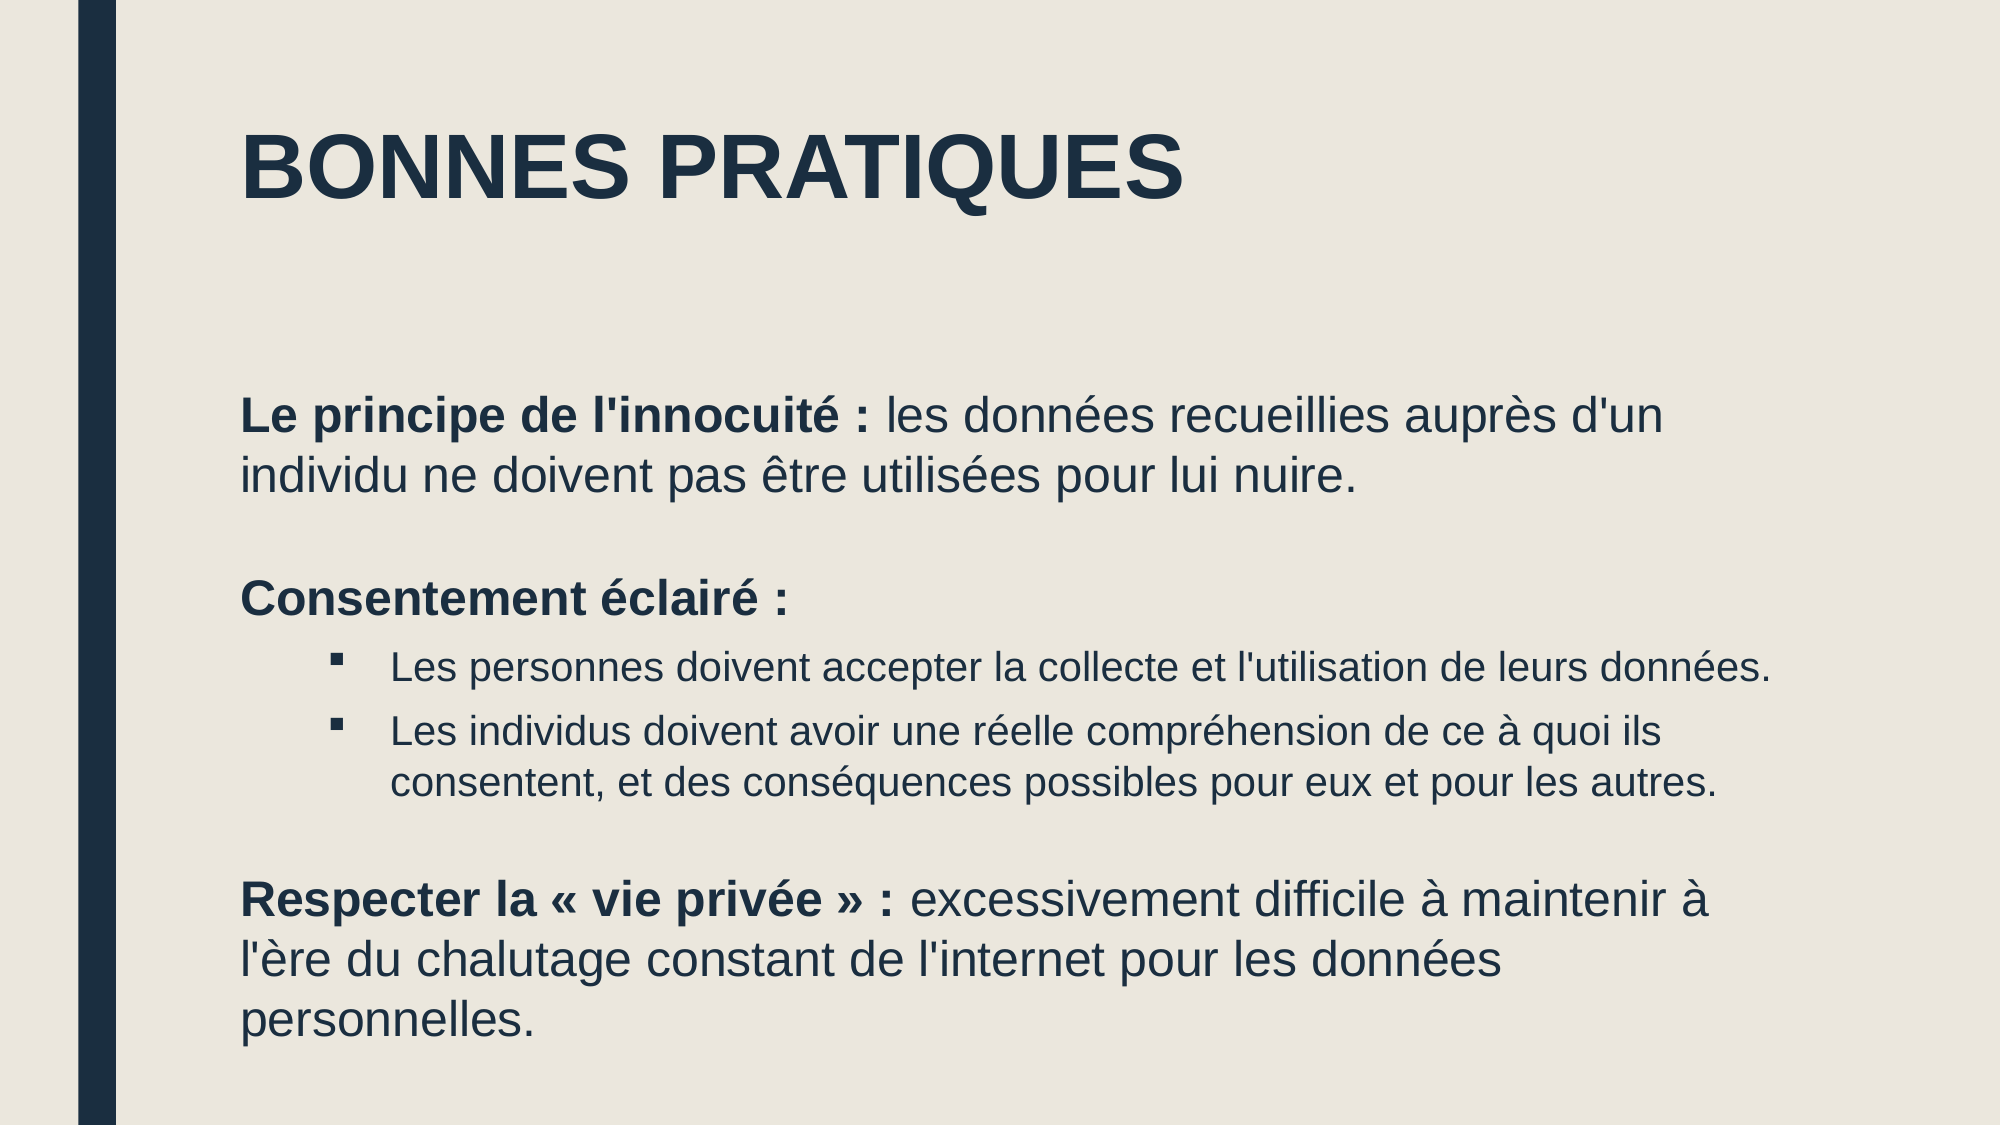

# BONNES PRATIQUES
Le principe de l'innocuité : les données recueillies auprès d'un individu ne doivent pas être utilisées pour lui nuire.

Consentement éclairé :
Les personnes doivent accepter la collecte et l'utilisation de leurs données.
Les individus doivent avoir une réelle compréhension de ce à quoi ils consentent, et des conséquences possibles pour eux et pour les autres.

Respecter la « vie privée » : excessivement difficile à maintenir à l'ère du chalutage constant de l'internet pour les données personnelles.